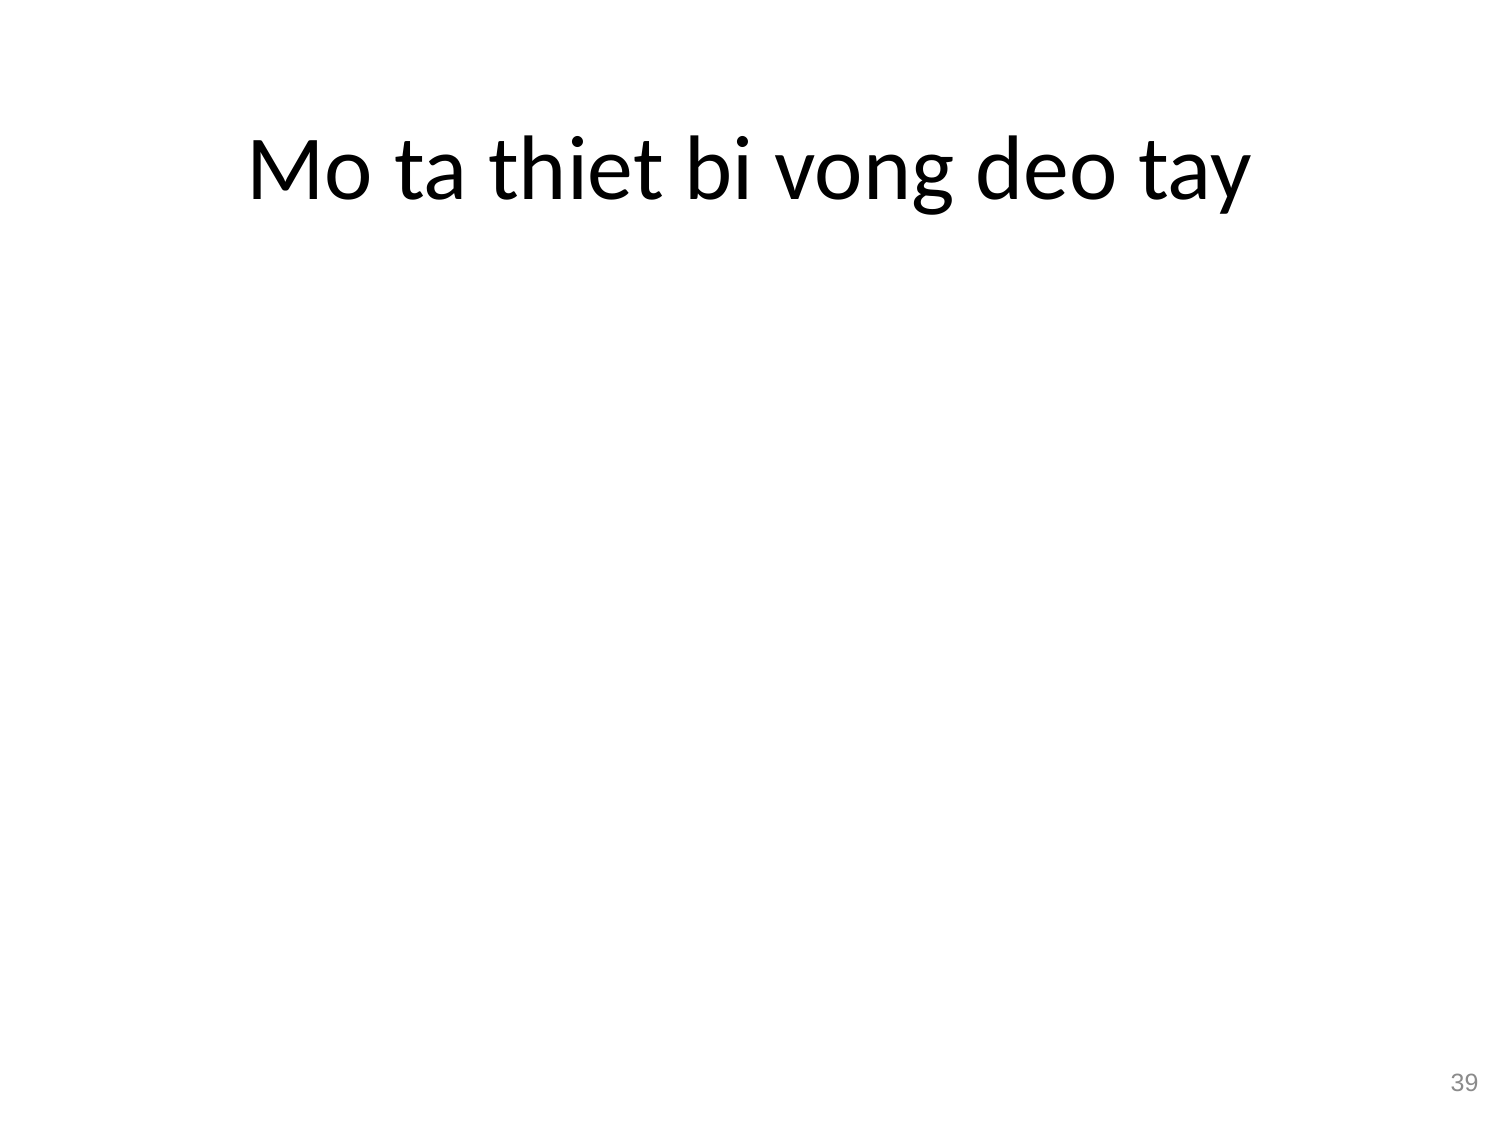

# Mo ta thiet bi vong deo tay

39